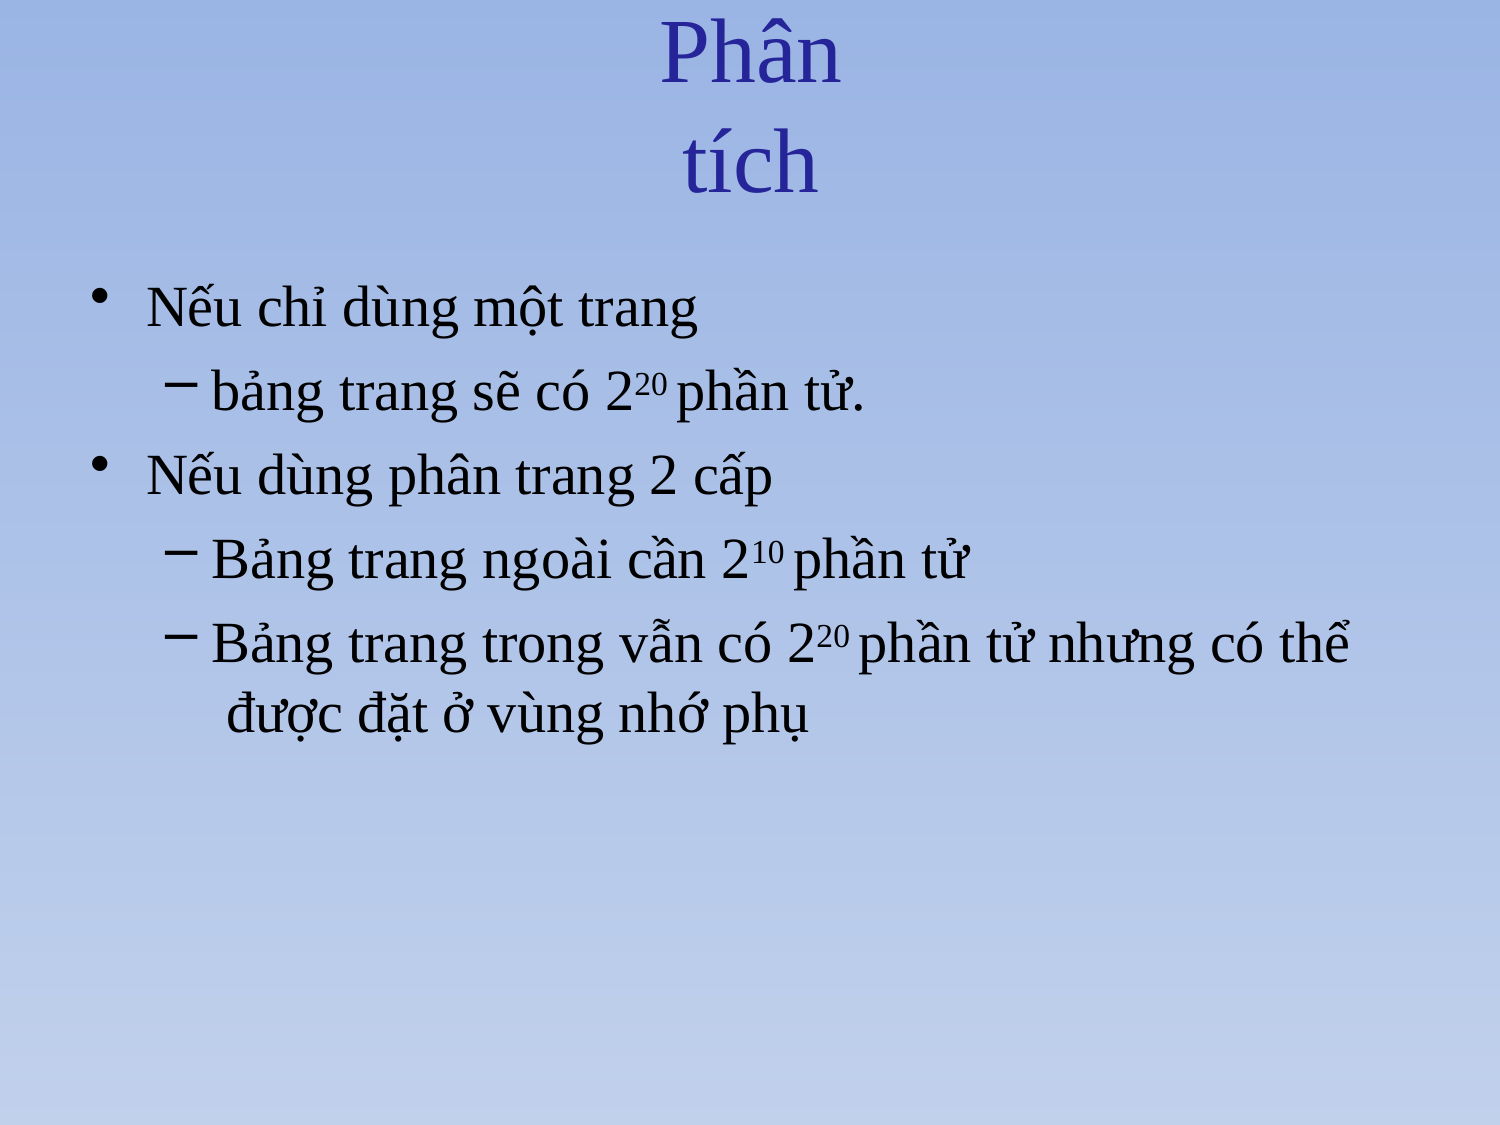

# Phân tích
Nếu chỉ dùng một trang
bảng trang sẽ có 220 phần tử.
Nếu dùng phân trang 2 cấp
Bảng trang ngoài cần 210 phần tử
Bảng trang trong vẫn có 220 phần tử nhưng có thể  được đặt ở vùng nhớ phụ